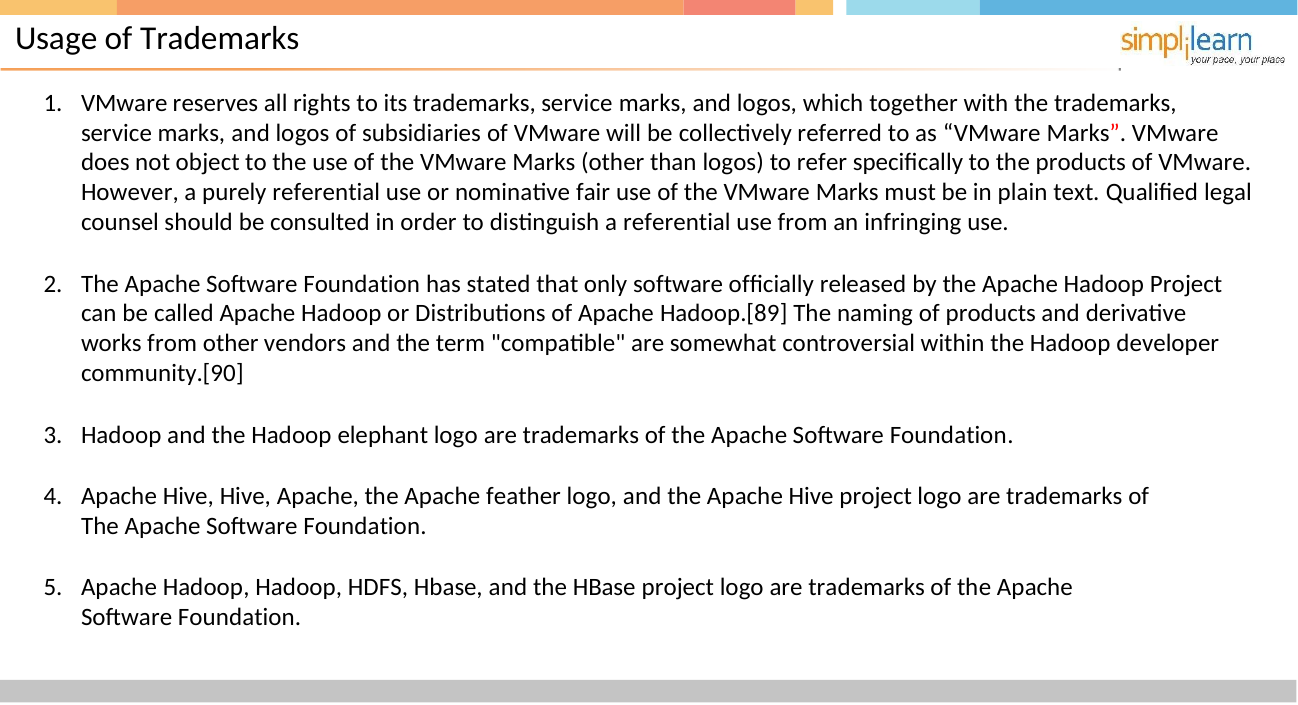

# Usage of Trademarks

VMware reserves all rights to its trademarks, service marks, and logos, which together with the trademarks, service marks, and logos of subsidiaries of VMware will be collectively referred to as “VMware Marks”. VMware does not object to the use of the VMware Marks (other than logos) to refer specifically to the products of VMware. However, a purely referential use or nominative fair use of the VMware Marks must be in plain text. Qualified legal counsel should be consulted in order to distinguish a referential use from an infringing use.

The Apache Software Foundation has stated that only software officially released by the Apache Hadoop Project can be called Apache Hadoop or Distributions of Apache Hadoop.[89] The naming of products and derivative works from other vendors and the term "compatible" are somewhat controversial within the Hadoop developer community.[90]

Hadoop and the Hadoop elephant logo are trademarks of the Apache Software Foundation.

Apache Hive, Hive, Apache, the Apache feather logo, and the Apache Hive project logo are trademarks of The Apache Software Foundation.

Apache Hadoop, Hadoop, HDFS, Hbase, and the HBase project logo are trademarks of the Apache Software Foundation.